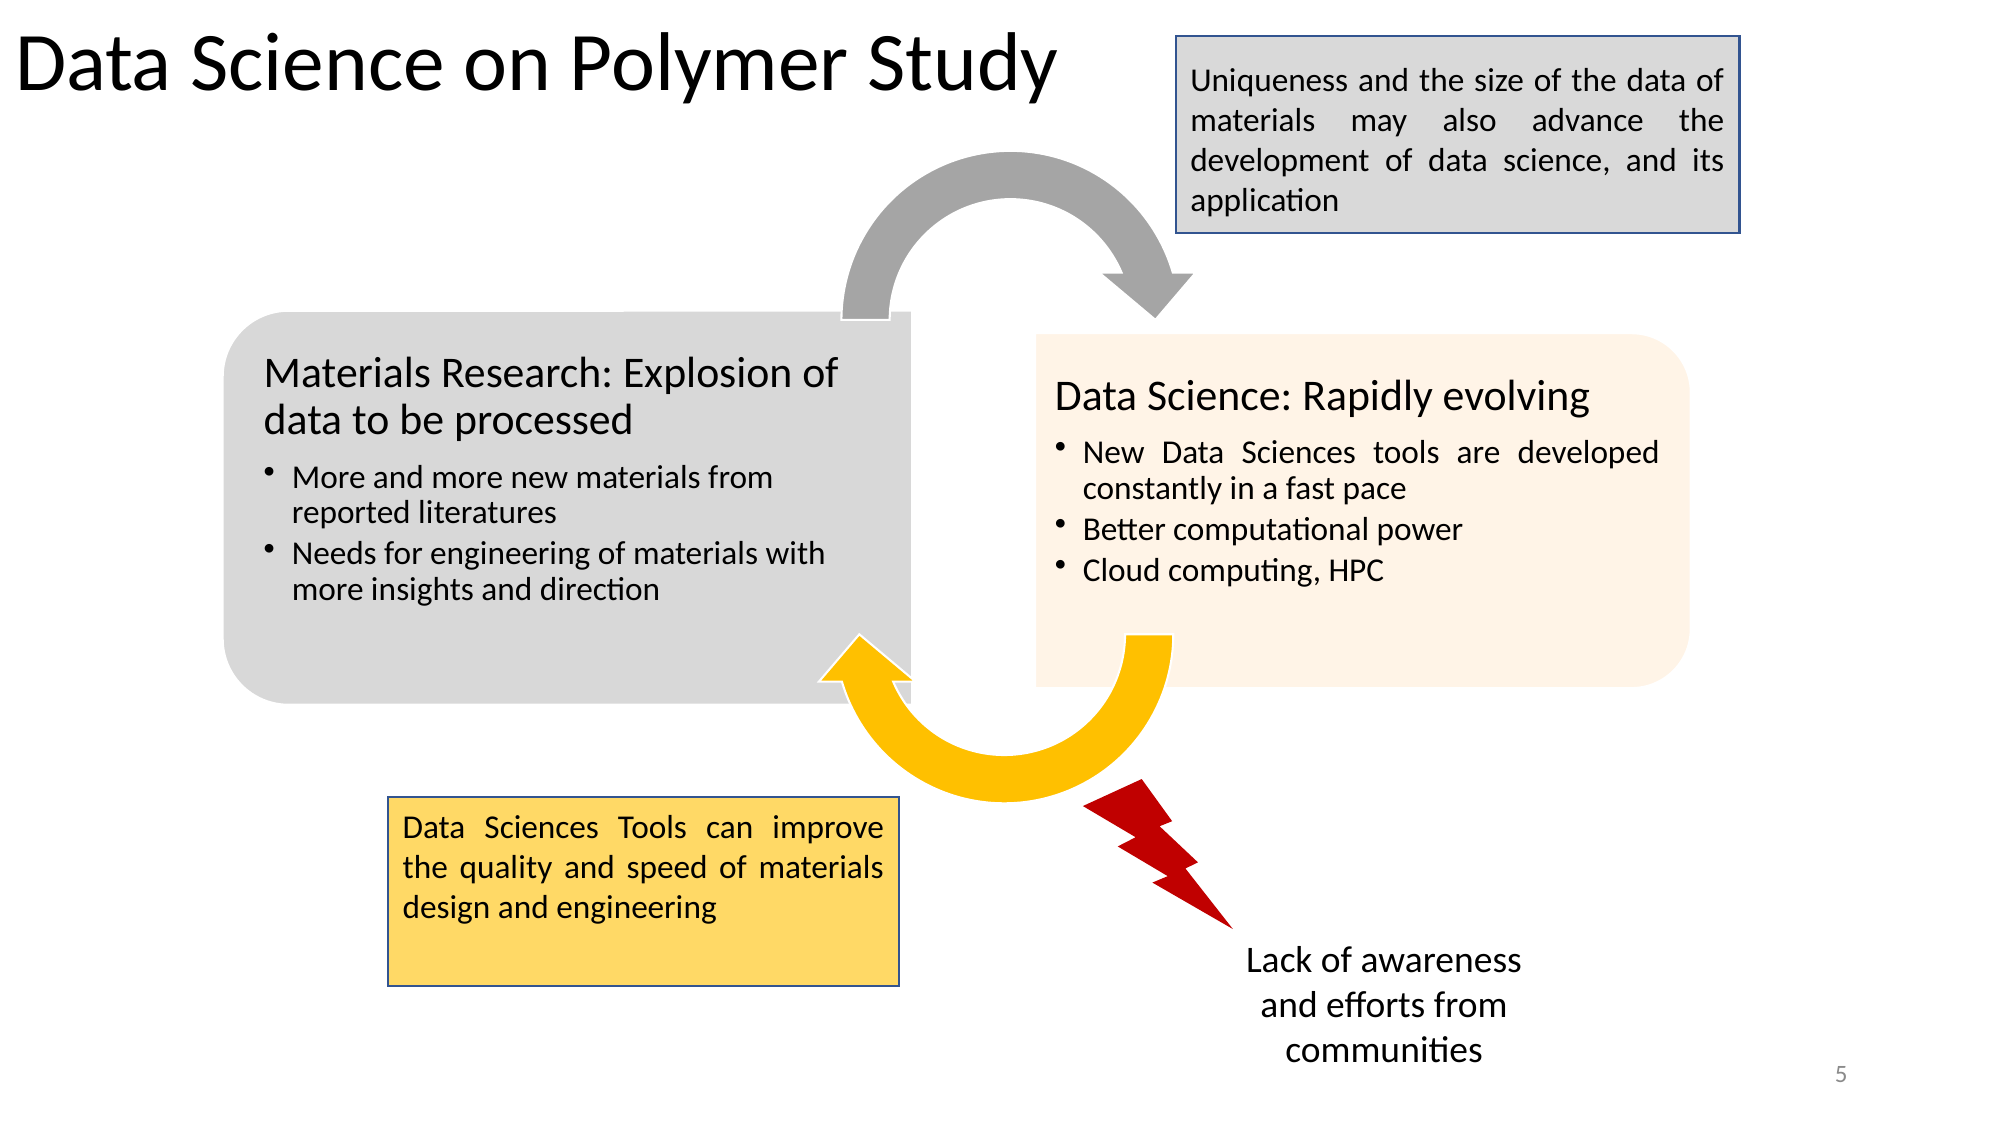

# Data Science on Polymer Study

Uniqueness and the size of the data of materials may also advance the development of data science, and its application
Materials Research: Explosion of data to be processed
More and more new materials from reported literatures
Needs for engineering of materials with more insights and direction
Data Science: Rapidly evolving
New Data Sciences tools are developed constantly in a fast pace
Better computational power
Cloud computing, HPC

Data Sciences Tools can improve the quality and speed of materials design and engineering
Lack of awareness and efforts from communities

5